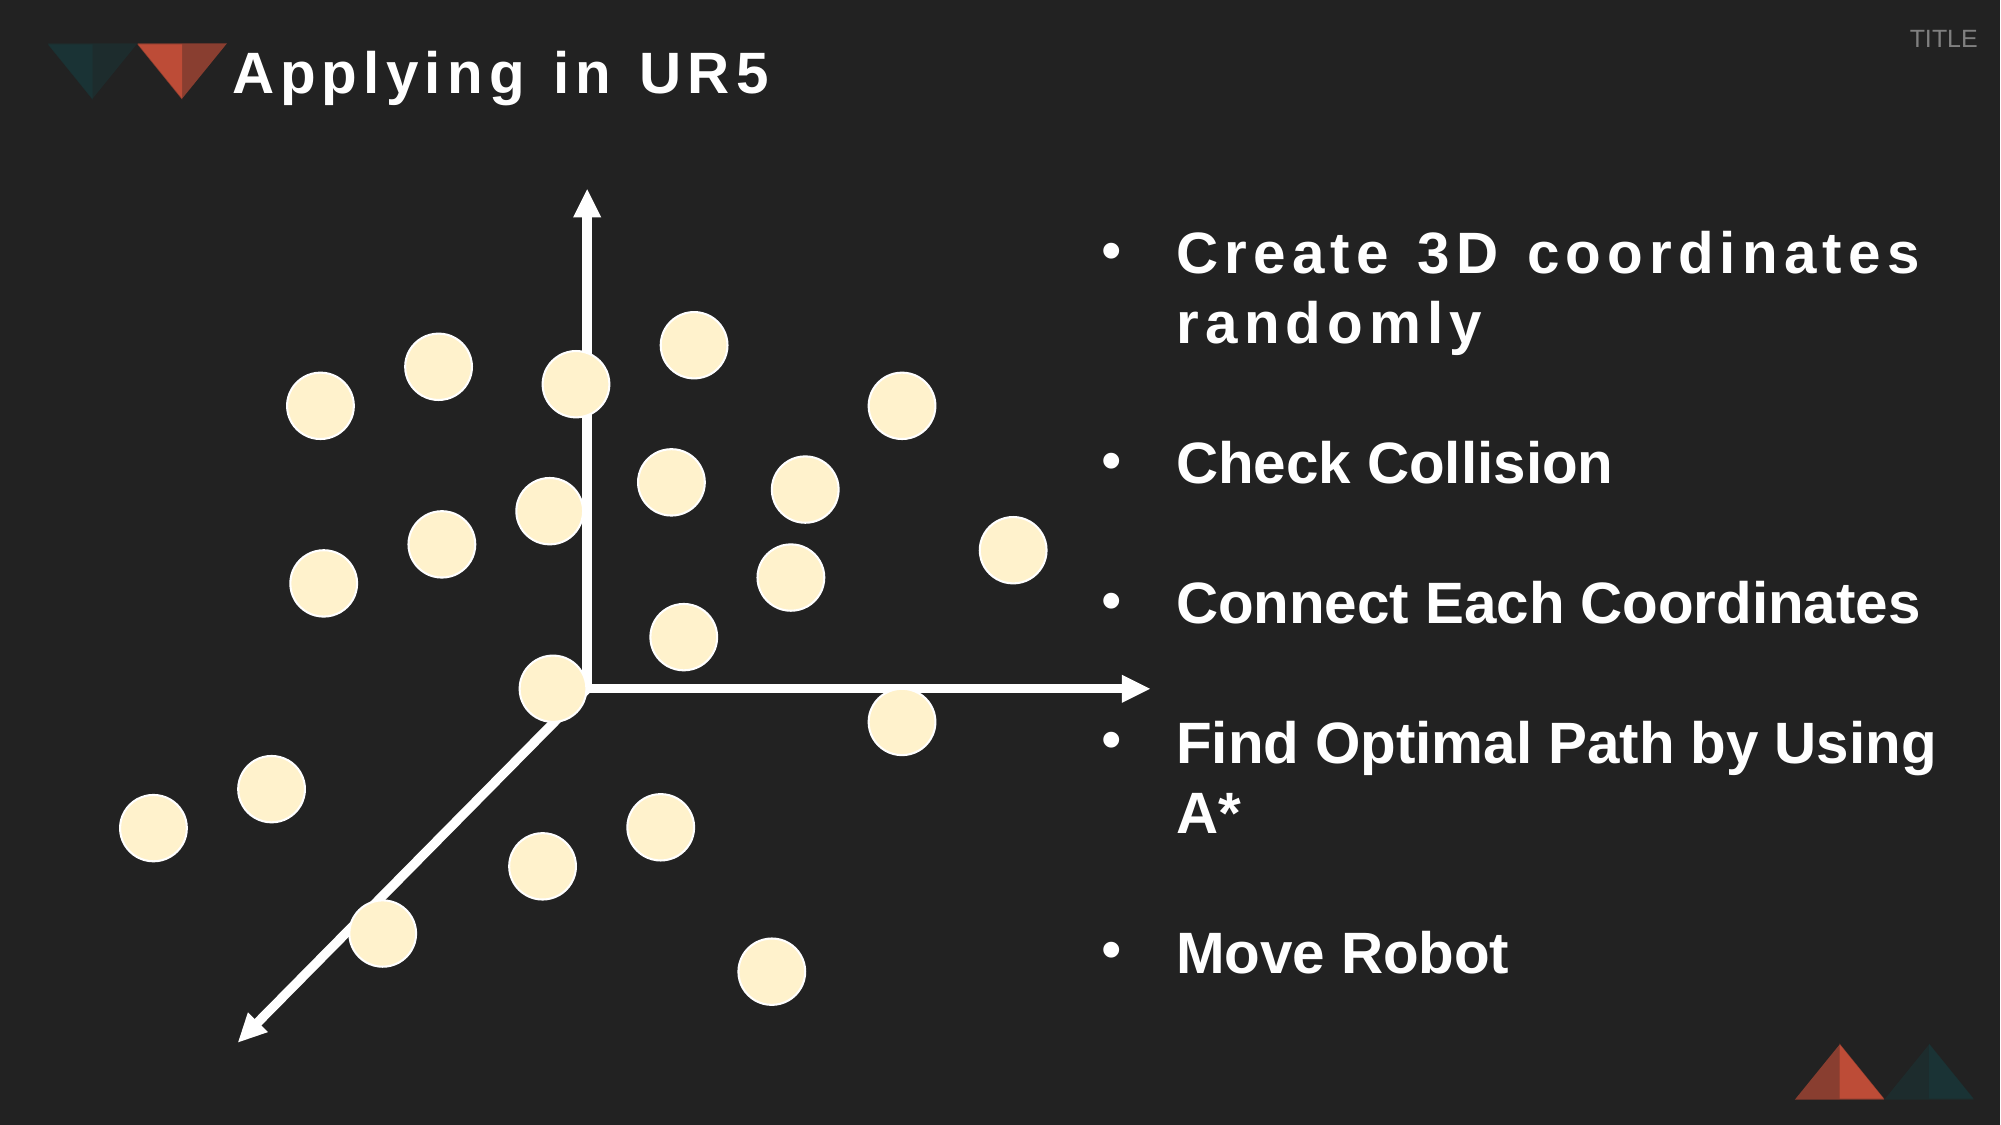

TITLE
Applying in UR5

Create 3D coordinates randomly

Check Collision

Connect Each Coordinates

Find Optimal Path by Using A*

Move Robot